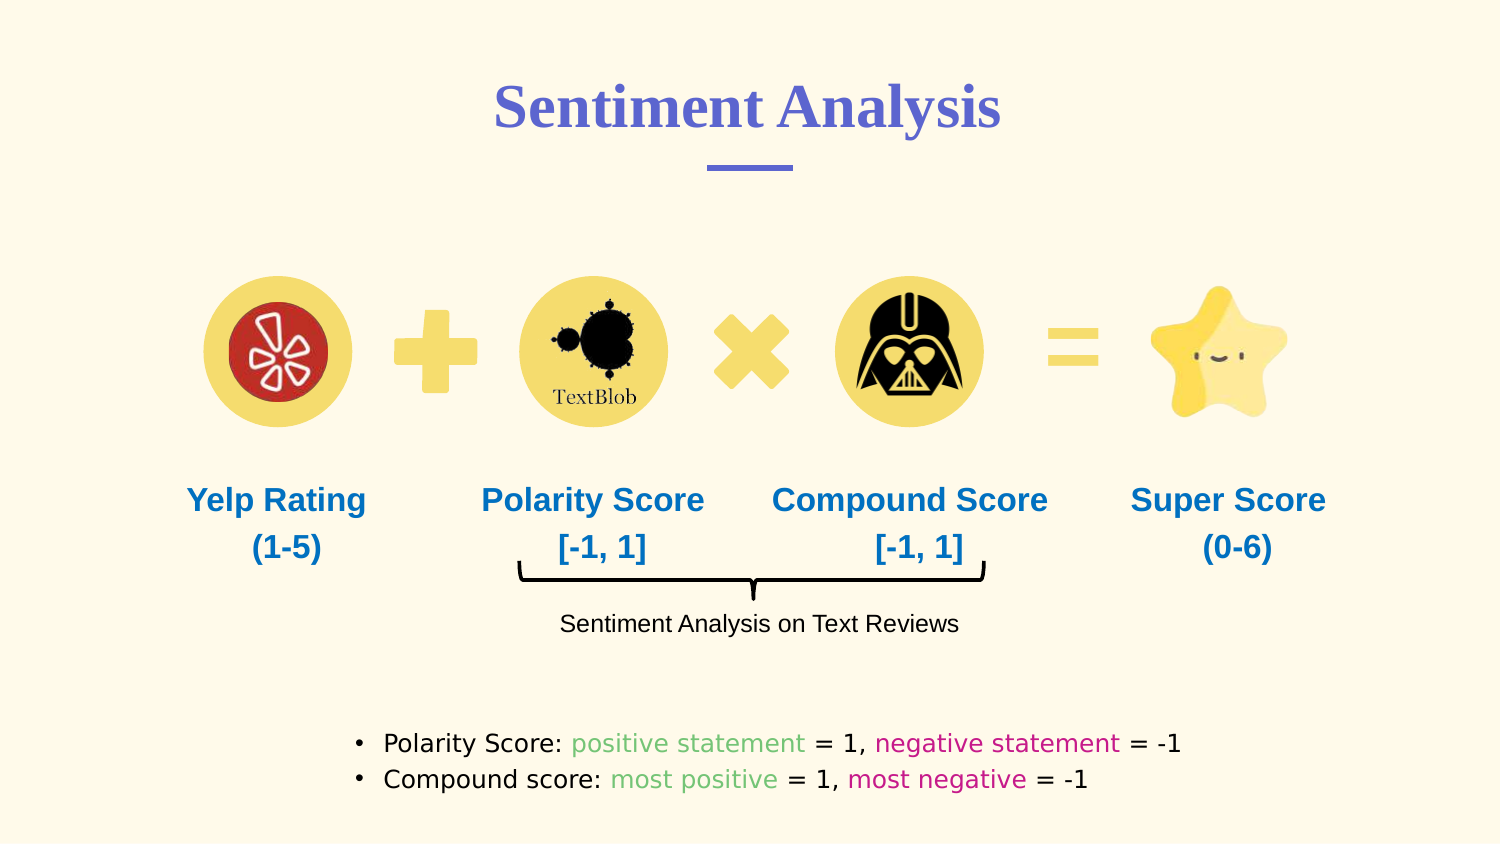

# Sentiment Analysis

=
Compound Score  [-1, 1]

Yelp Rating  (1-5)
Polarity Score  [-1, 1]
Super Score  (0-6)

Sentiment Analysis on Text Reviews
Polarity Score: positive statement = 1, negative statement = -1
Compound score: most positive = 1, most negative = -1